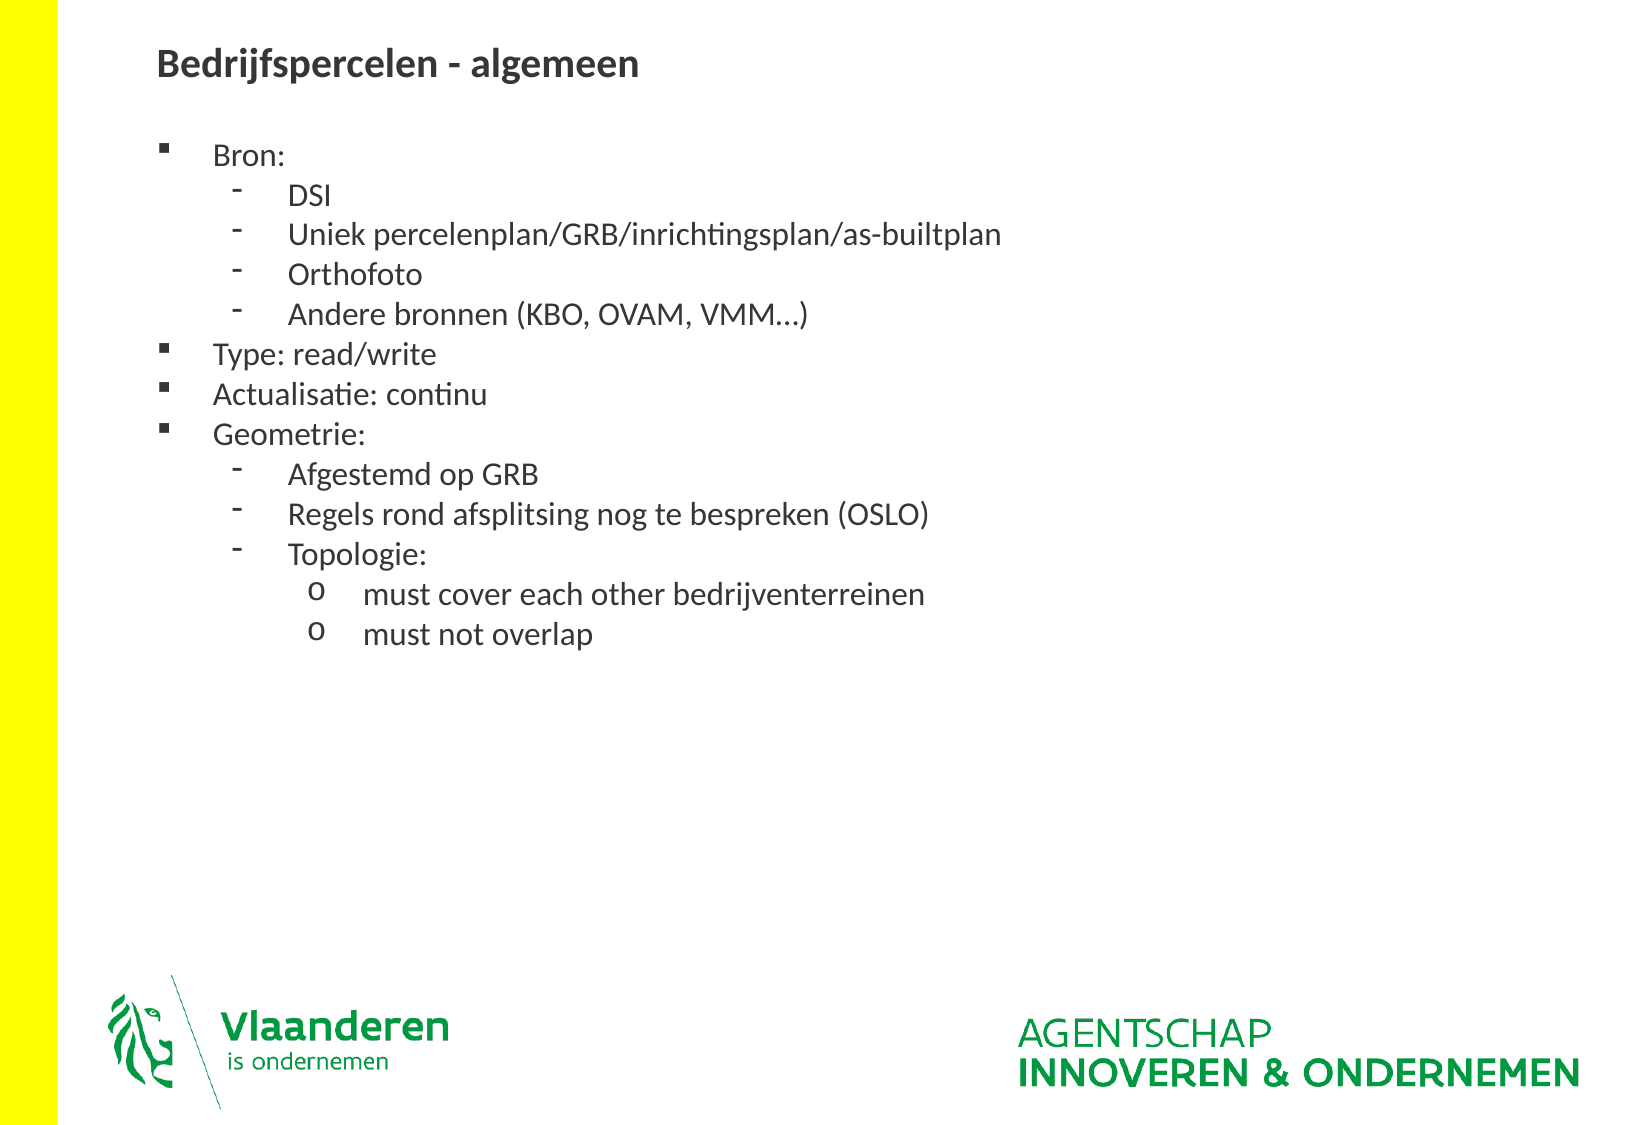

Bedrijfspercelen - algemeen
Bron:
DSI
Uniek percelenplan/GRB/inrichtingsplan/as-builtplan
Orthofoto
Andere bronnen (KBO, OVAM, VMM…)
Type: read/write
Actualisatie: continu
Geometrie:
Afgestemd op GRB
Regels rond afsplitsing nog te bespreken (OSLO)
Topologie:
must cover each other bedrijventerreinen
must not overlap